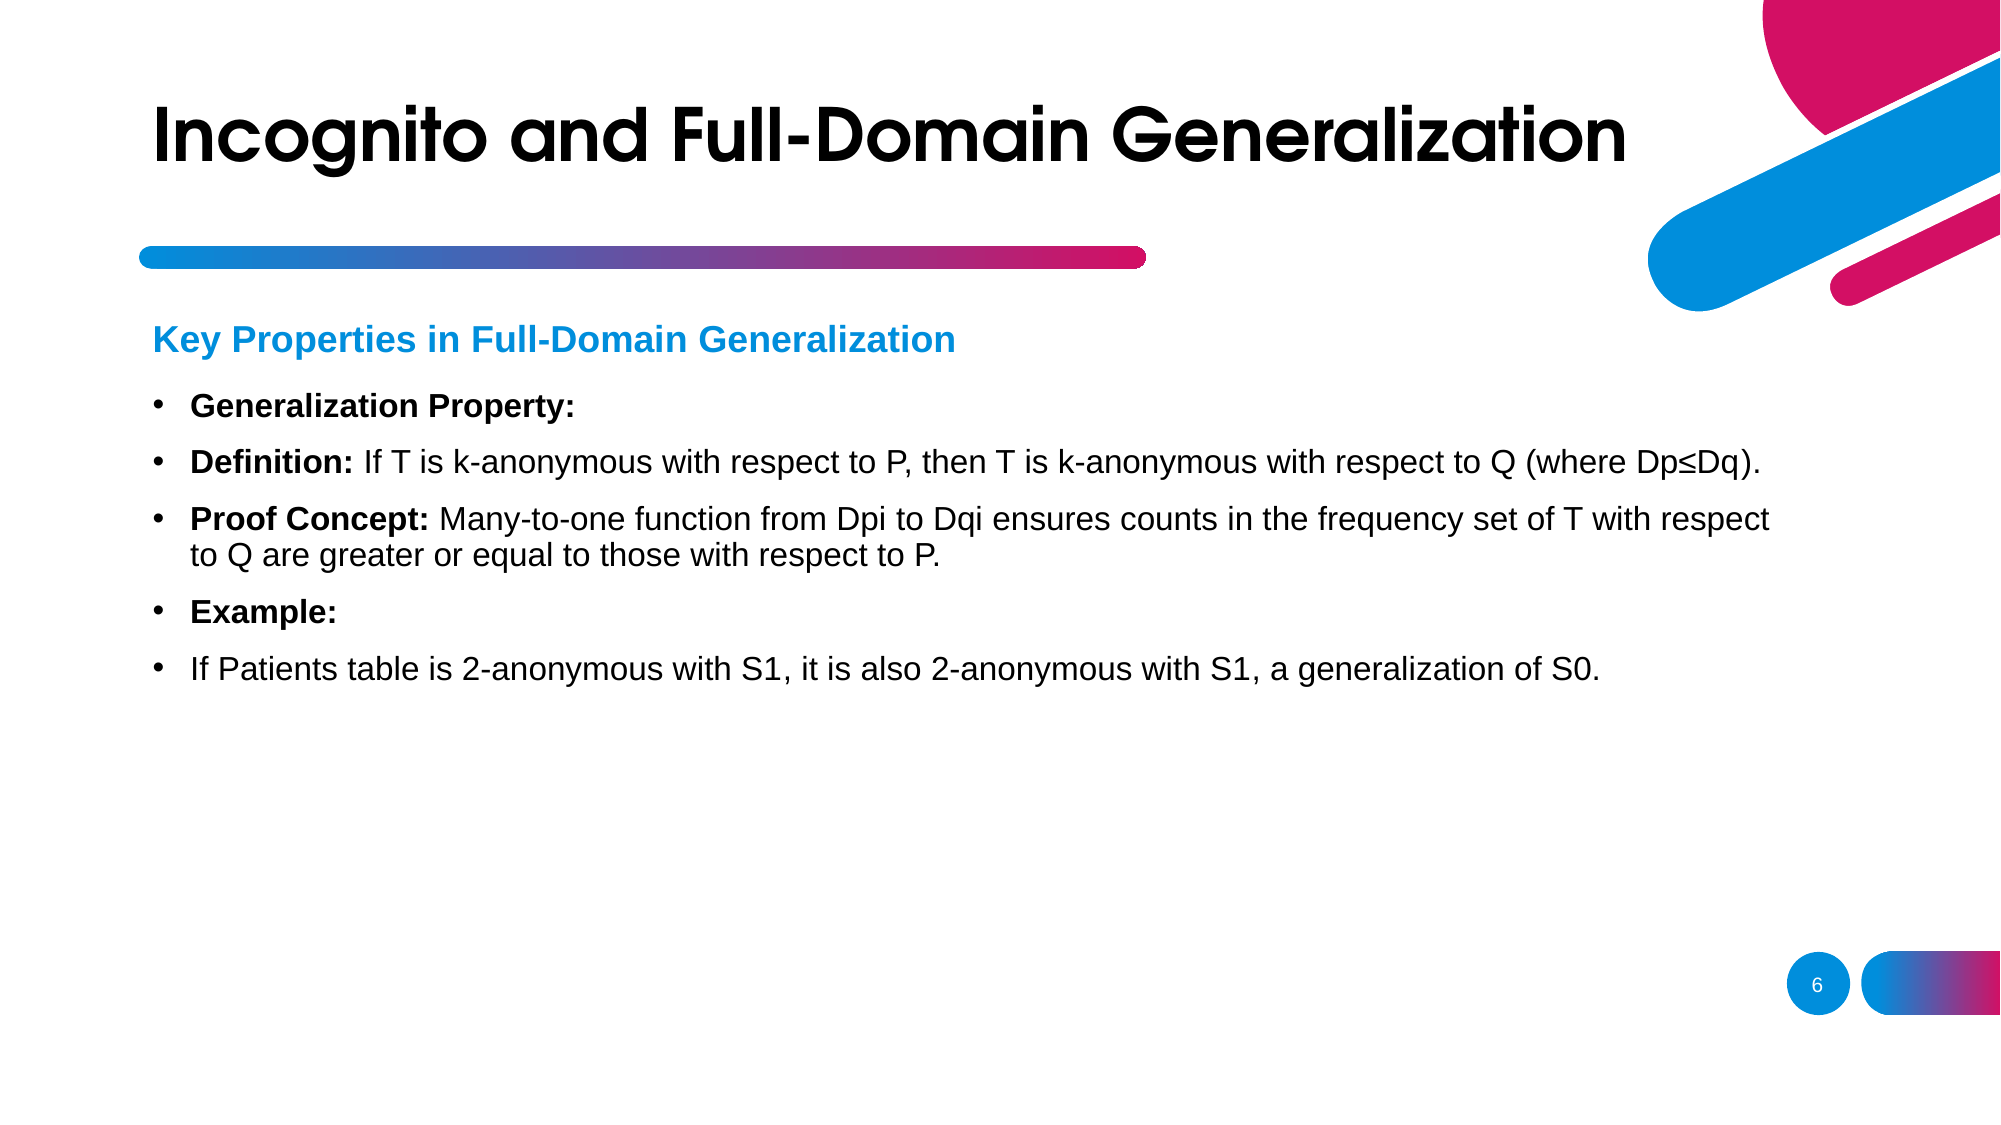

# Incognito and Full-Domain Generalization
Key Properties in Full-Domain Generalization
Generalization Property:
Definition: If T is k-anonymous with respect to P, then T is k-anonymous with respect to Q (where Dp≤Dq​).
Proof Concept: Many-to-one function from Dpi​​ to Dqi​​ ensures counts in the frequency set of T with respect to Q are greater or equal to those with respect to P.
Example:
If Patients table is 2-anonymous with S1​, it is also 2-anonymous with S1​, a generalization of S0.
6